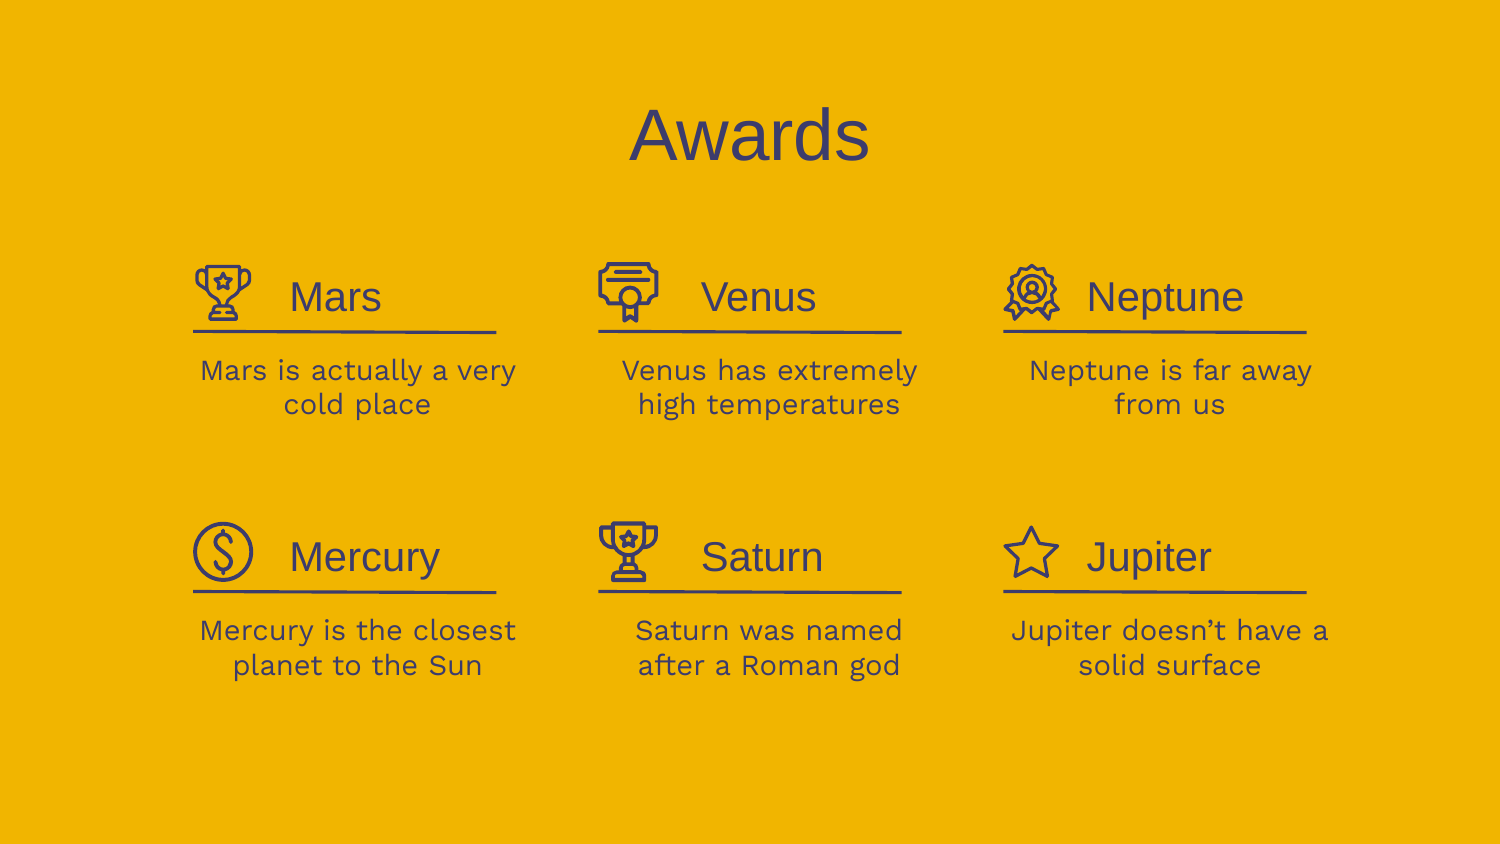

# Awards

Mars
Venus
Neptune
Mars is actually a very cold place
Venus has extremely high temperatures
Neptune is far away from us

Mercury
Saturn
Jupiter
Mercury is the closest planet to the Sun
Saturn was named after a Roman god
Jupiter doesn’t have a solid surface